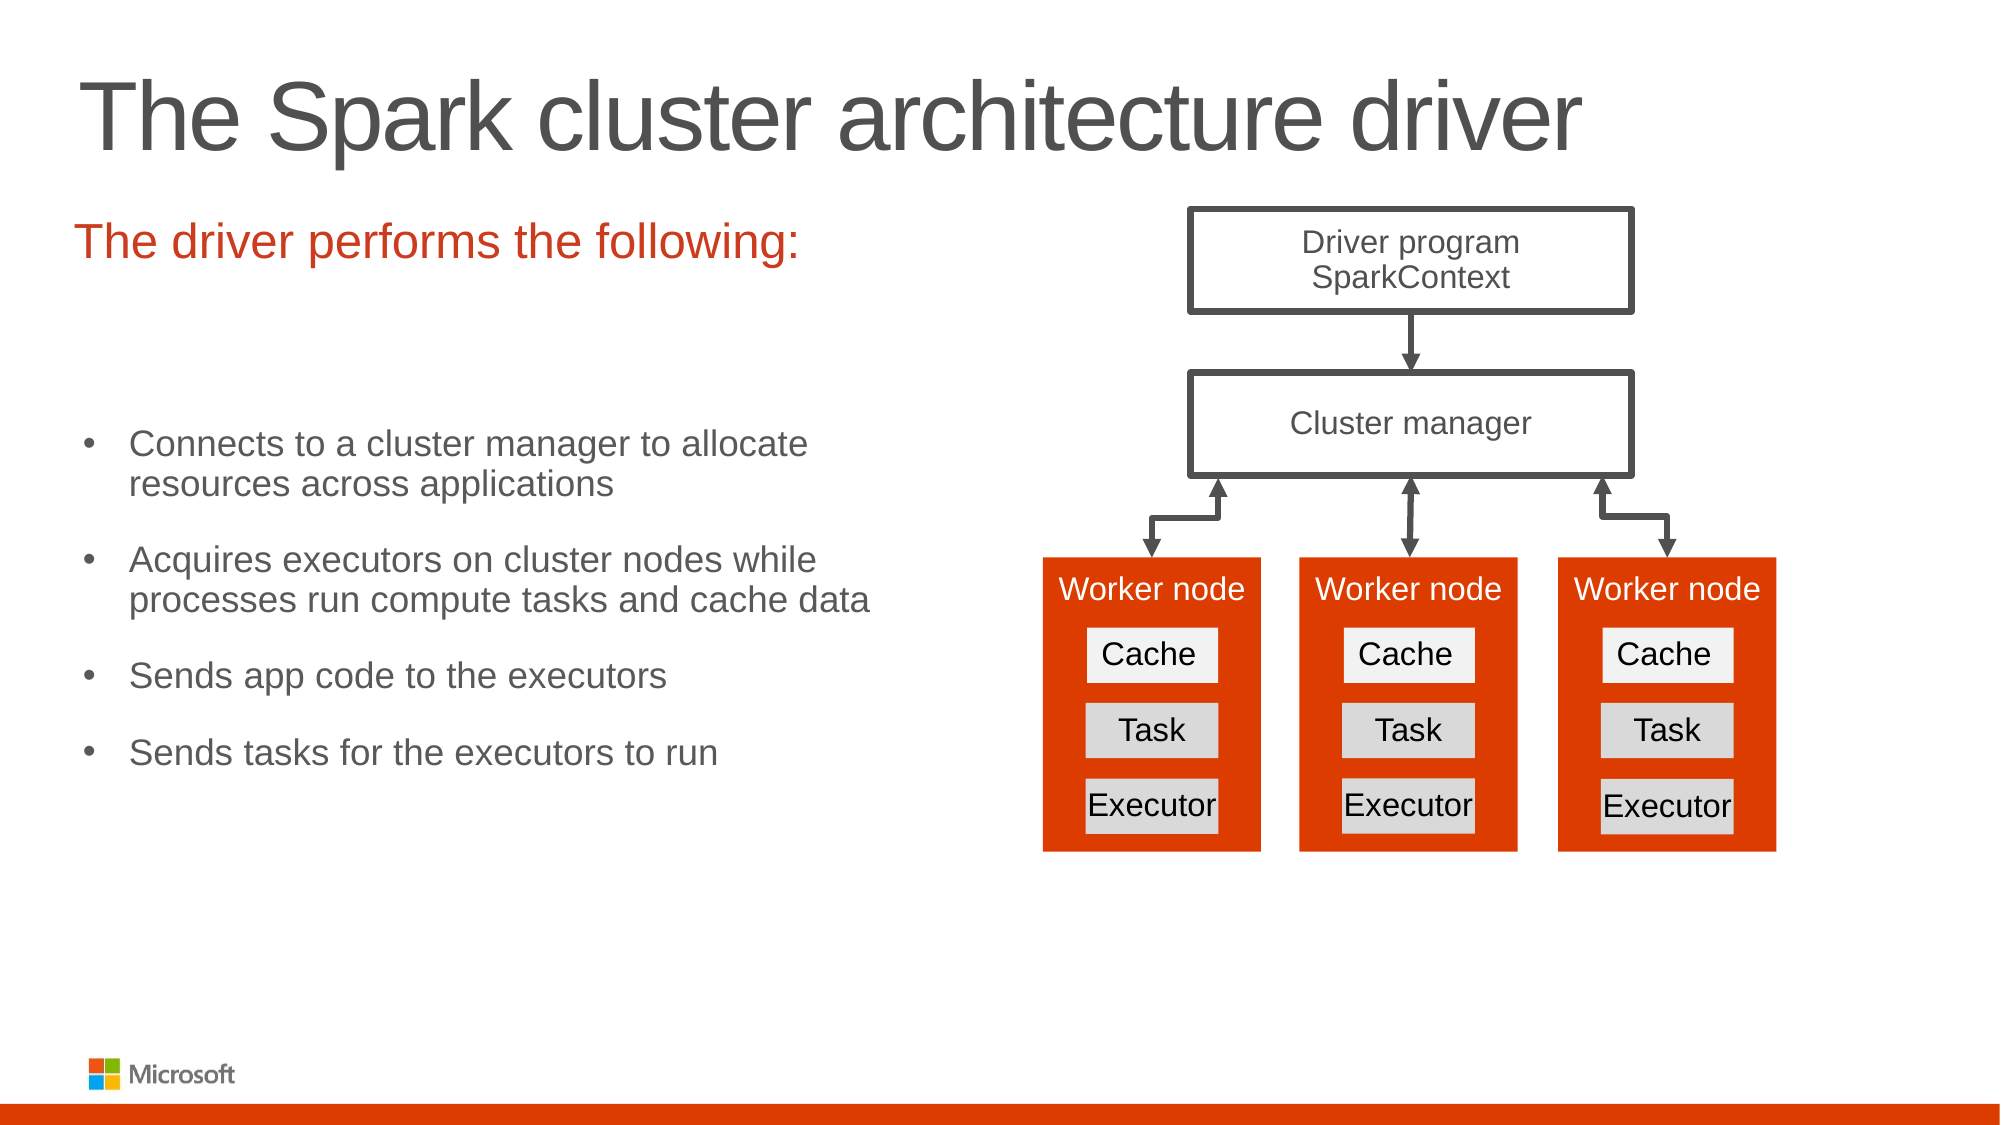

# The Spark cluster architecture driver
The driver performs the following:

Driver program
SparkContext

Cluster manager
Connects to a cluster manager to allocate resources across applications
Acquires executors on cluster nodes while processes run compute tasks and cache data
Sends app code to the executors
Sends tasks for the executors to run

Worker node
Worker node
Worker node
Worker node

Cache
Cache
Cache

Task
Task
Task

Executor
Executor
Executor